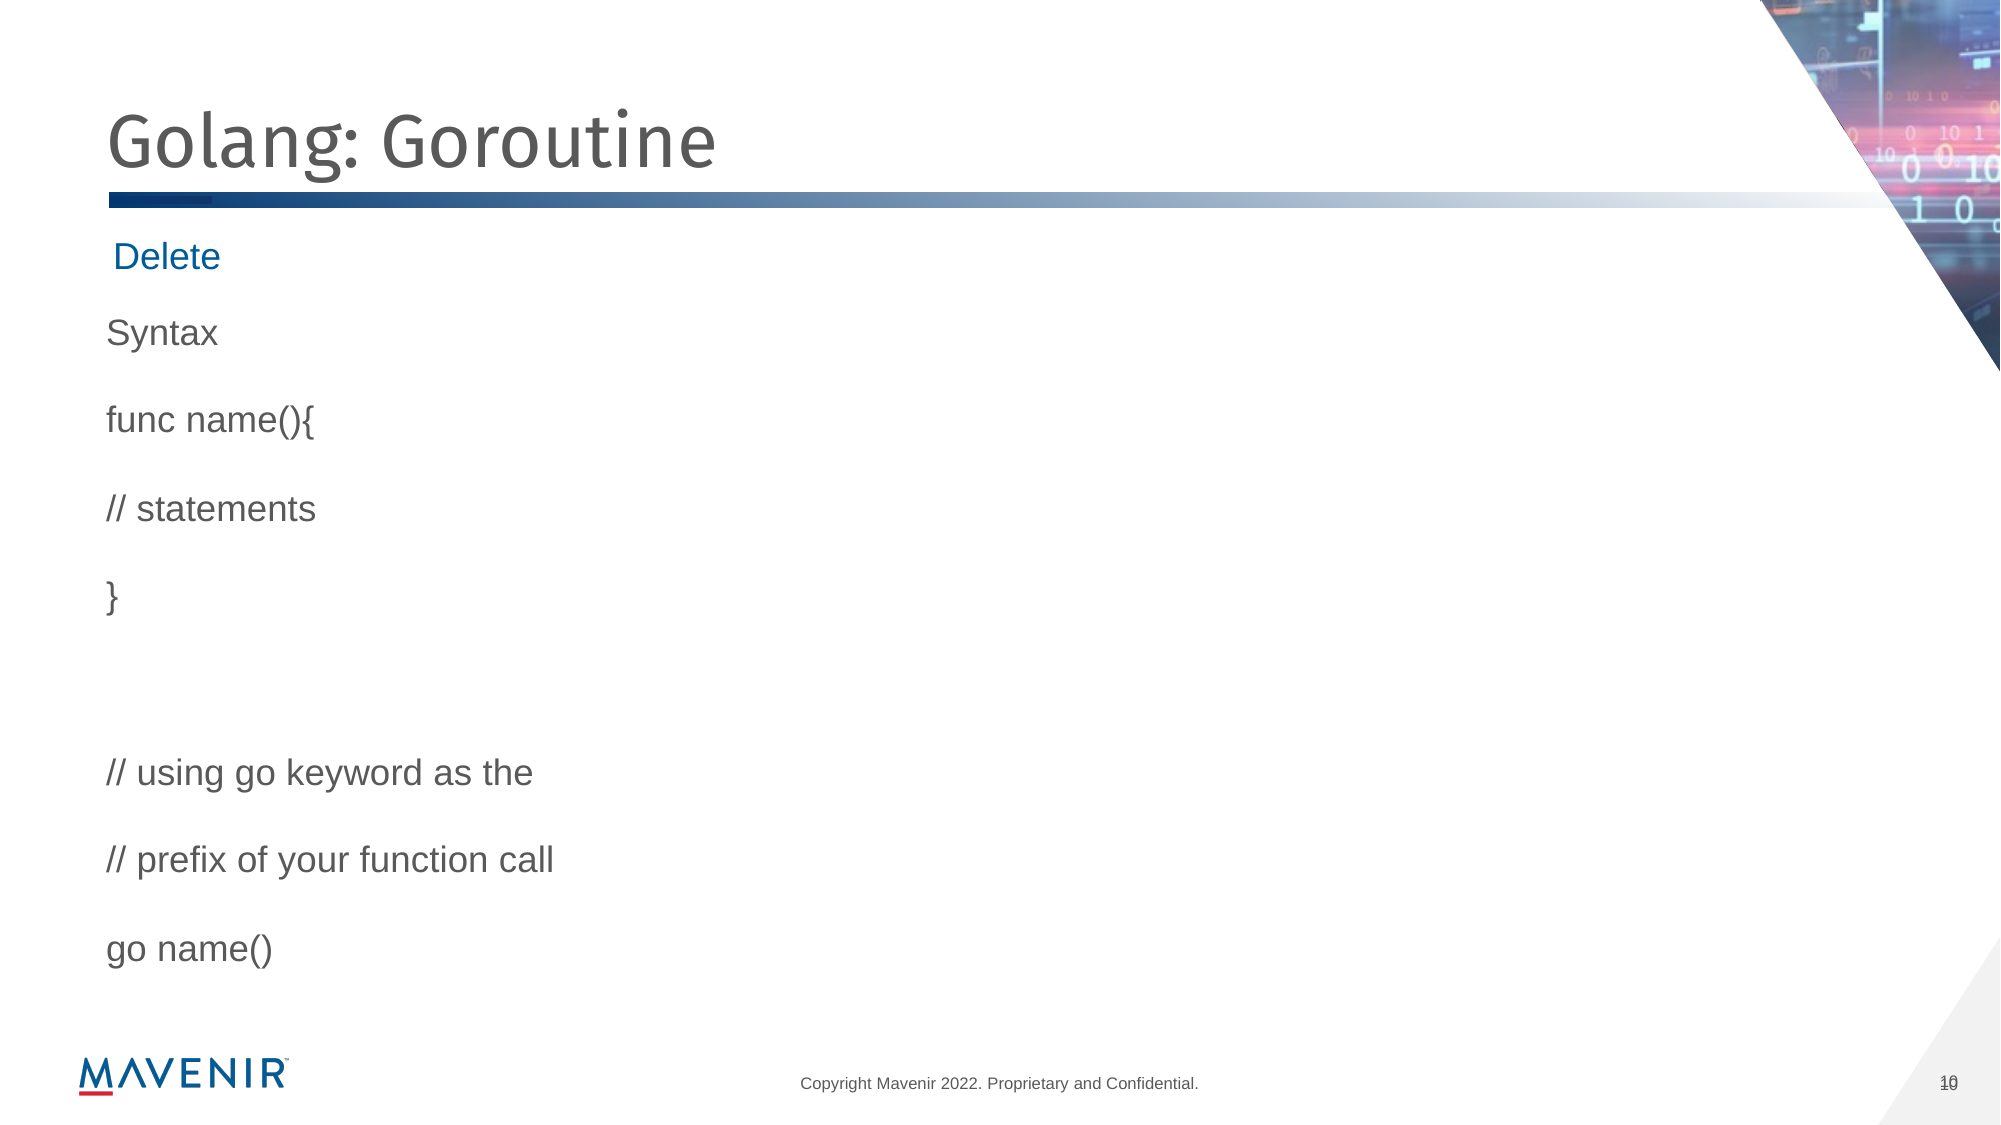

# Golang: Goroutine

Delete

Syntax
func name(){
// statements
}

// using go keyword as the
// prefix of your function call
go name()
10